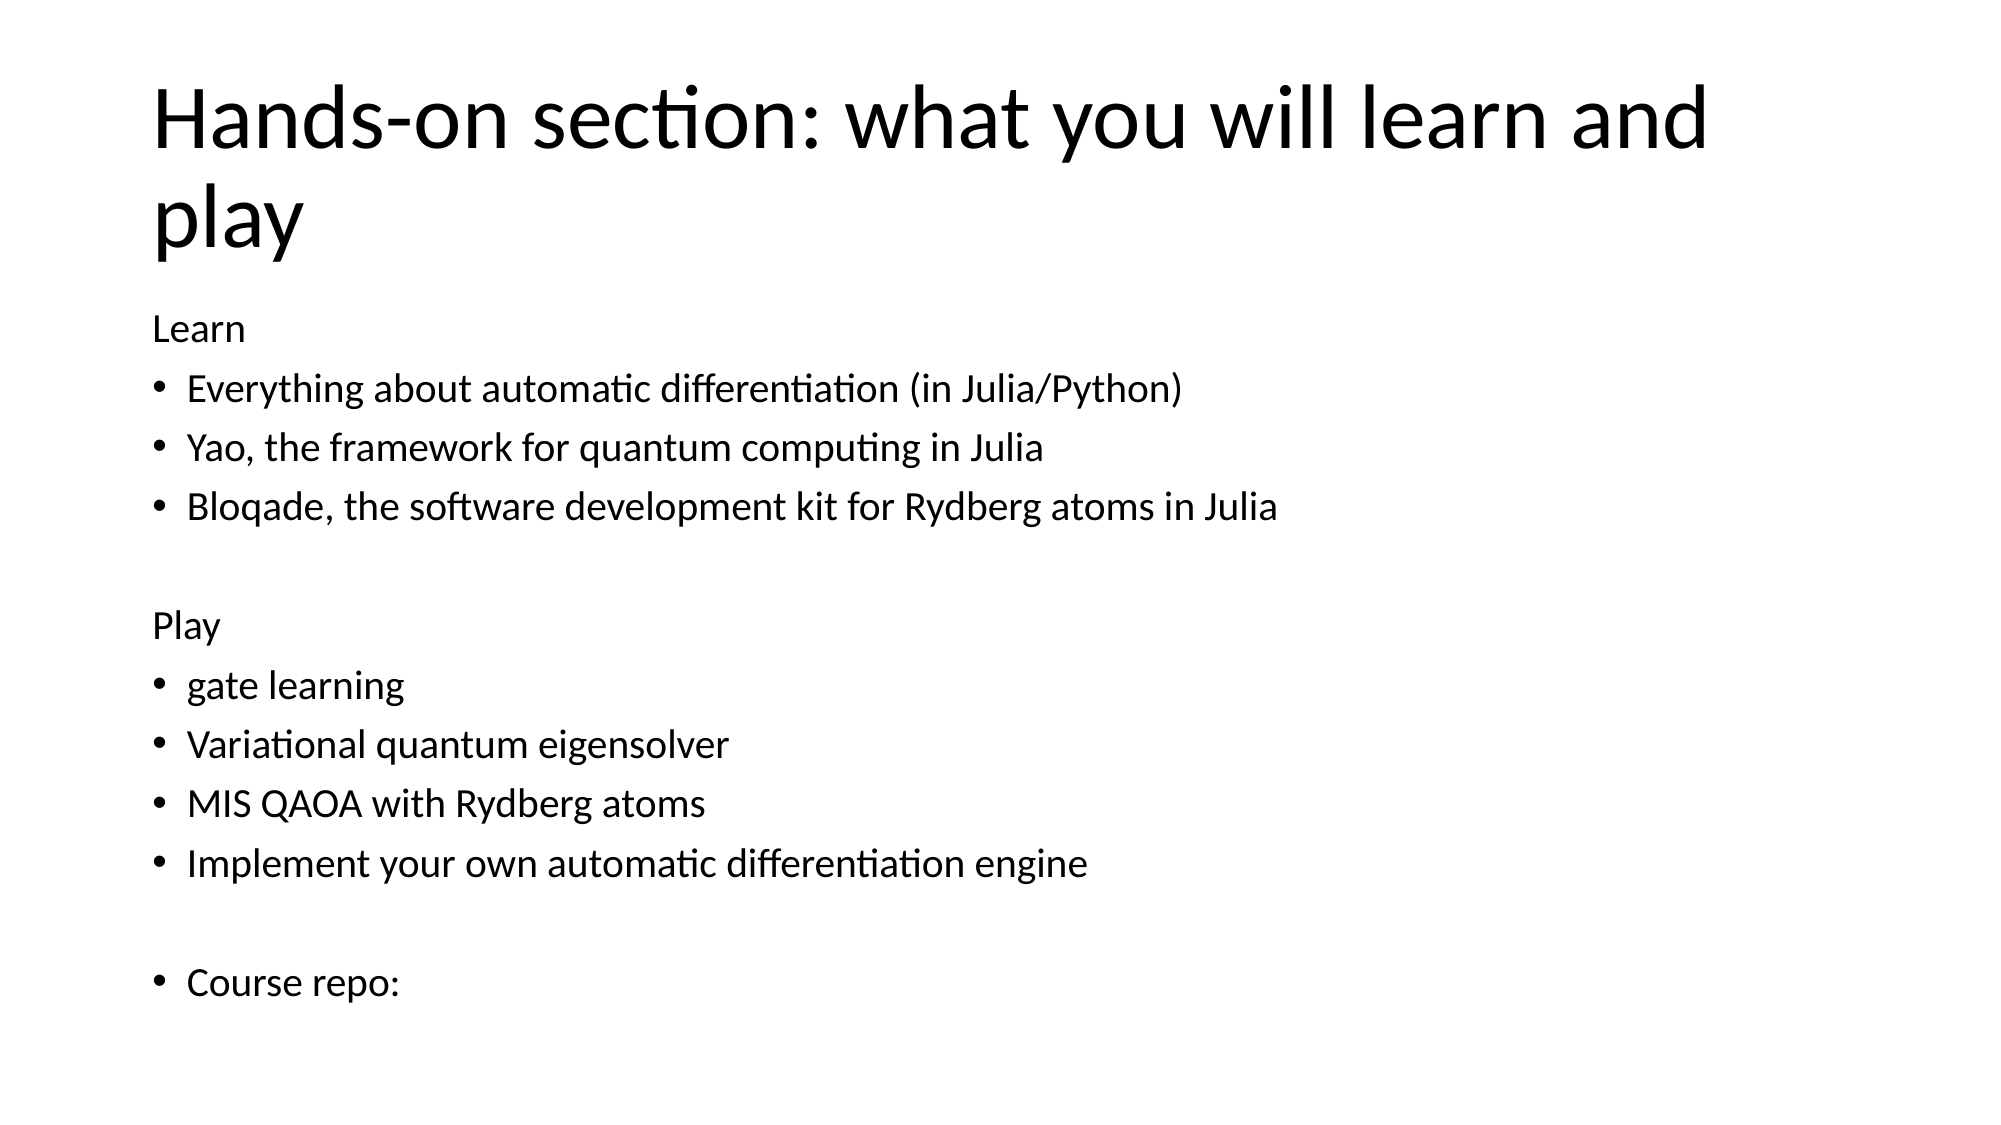

# Hands-on section: what you will learn and play
Learn
Everything about automatic differentiation (in Julia/Python)
Yao, the framework for quantum computing in Julia
Bloqade, the software development kit for Rydberg atoms in Julia

Play
gate learning
Variational quantum eigensolver
MIS QAOA with Rydberg atoms
Implement your own automatic differentiation engine

Course repo: